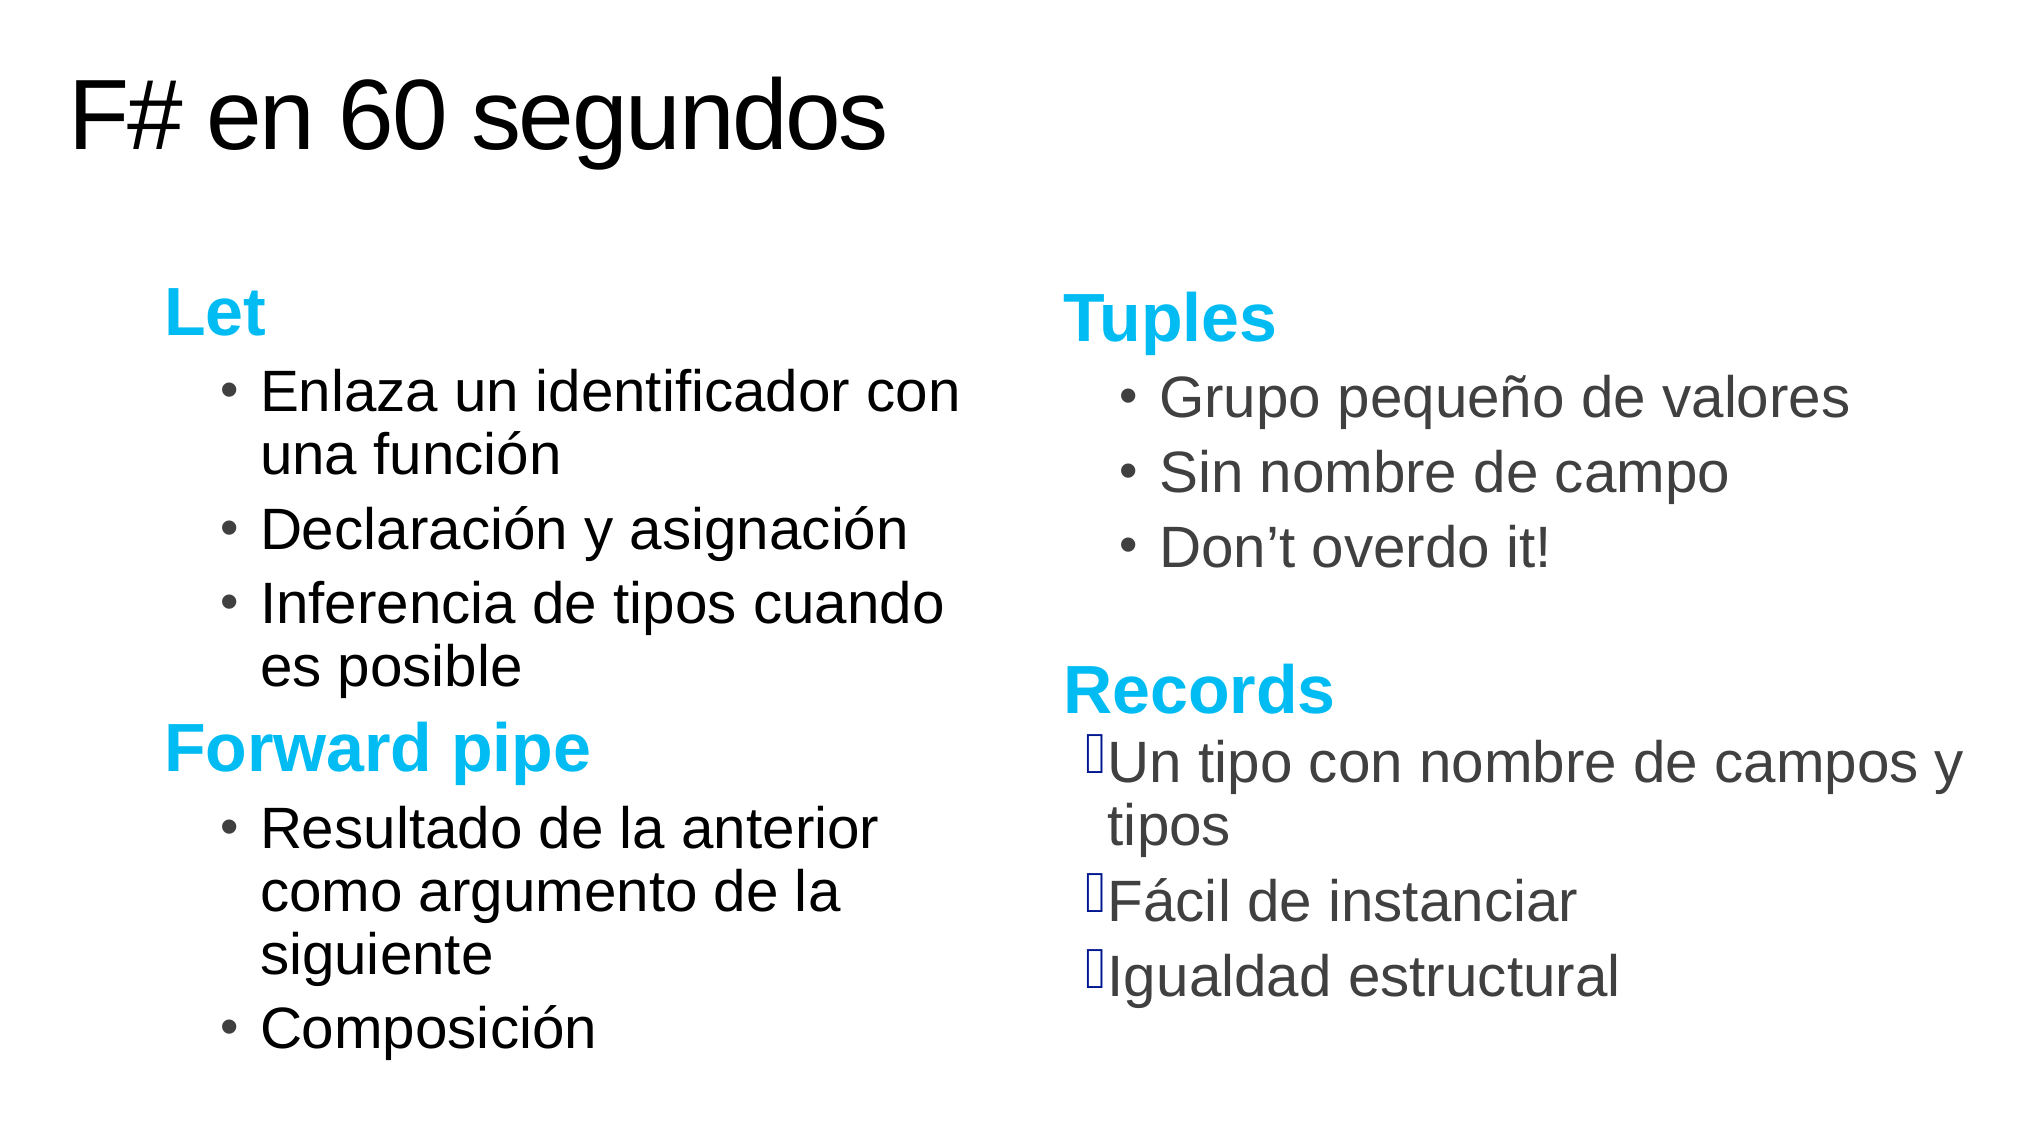

# F# en 60 segundos
Let
Enlaza un identificador con una función
Declaración y asignación
Inferencia de tipos cuando es posible
Forward pipe
Resultado de la anterior como argumento de la siguiente
Composición

Tuples
Grupo pequeño de valores
Sin nombre de campo
Don’t overdo it!

Records
Un tipo con nombre de campos y tipos
Fácil de instanciar
Igualdad estructural